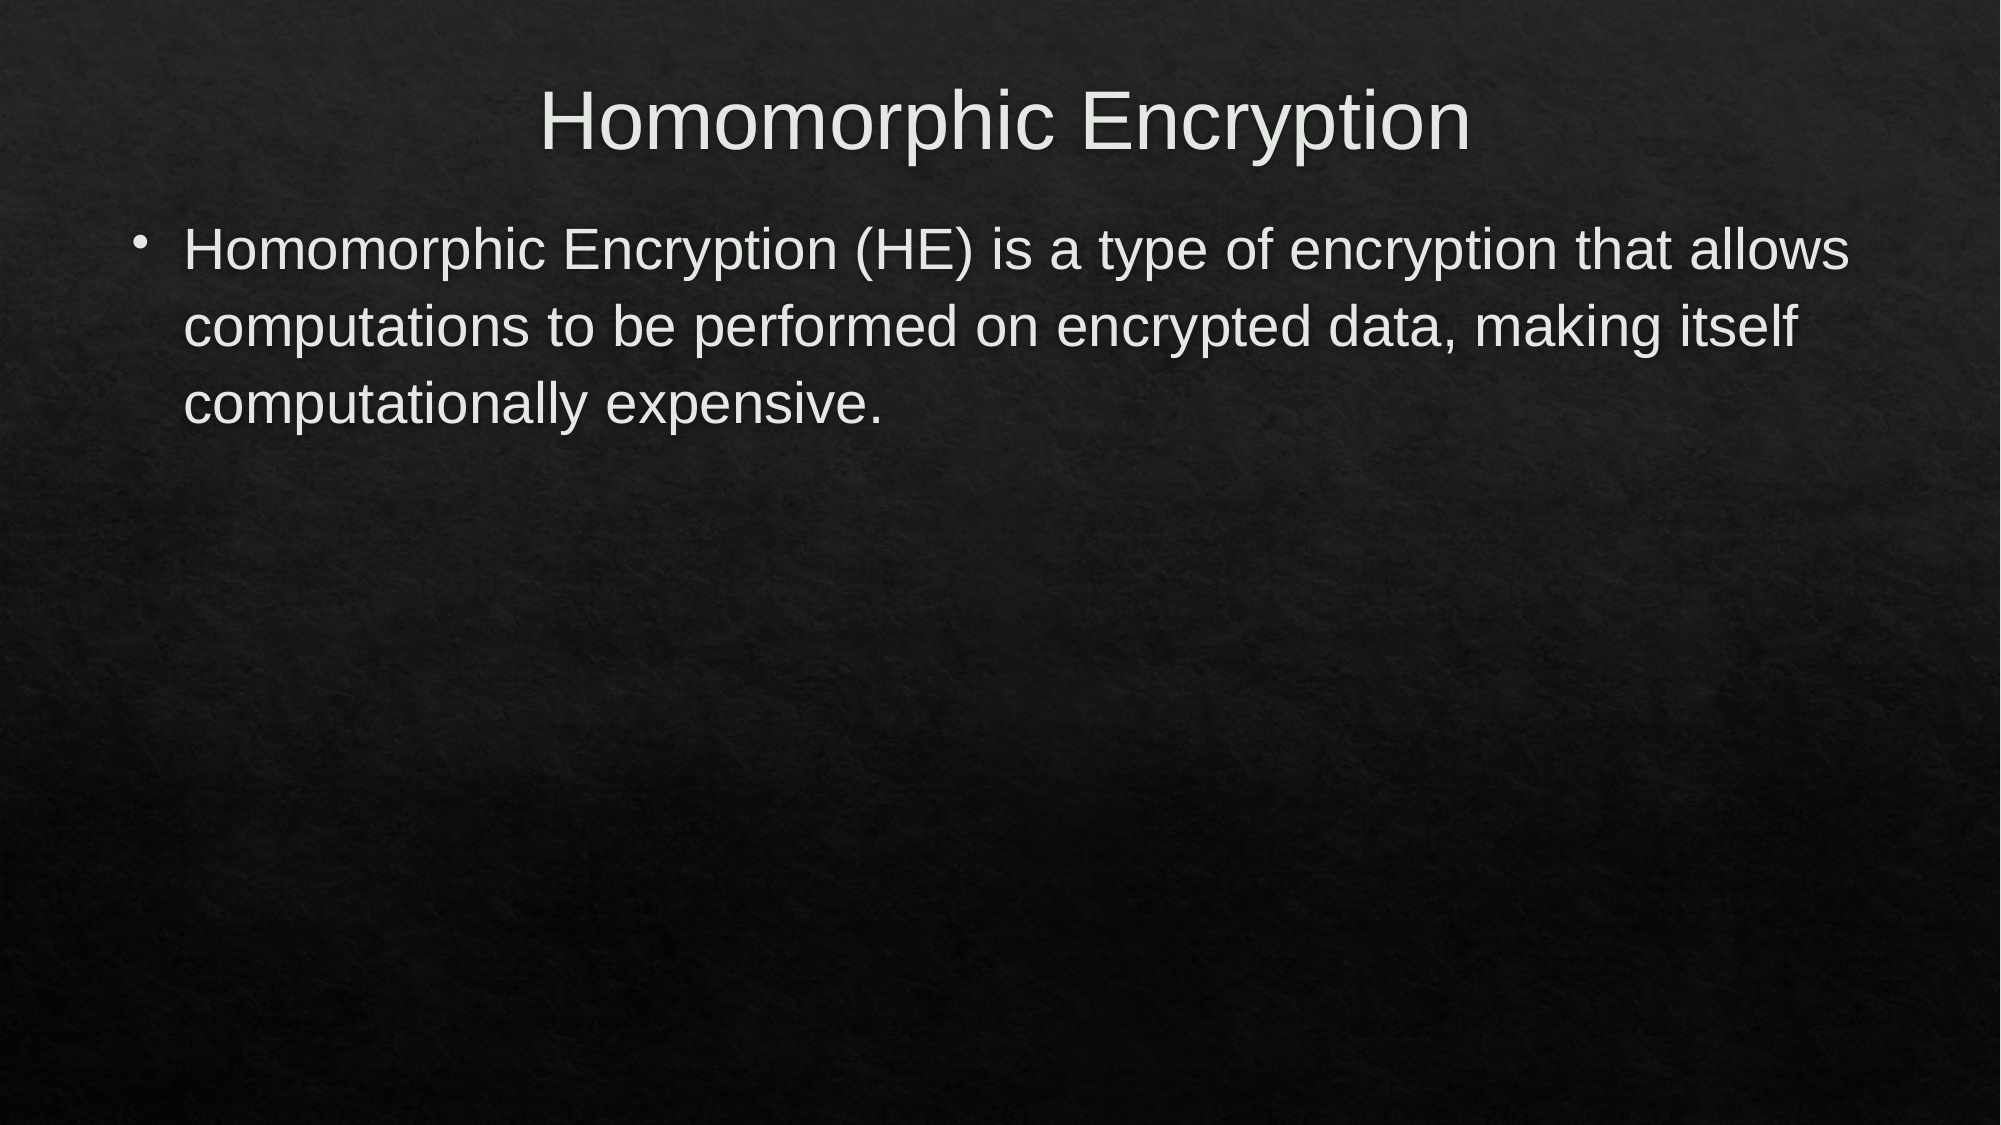

# Homomorphic Encryption
Homomorphic Encryption (HE) is a type of encryption that allows computations to be performed on encrypted data, making itself computationally expensive.